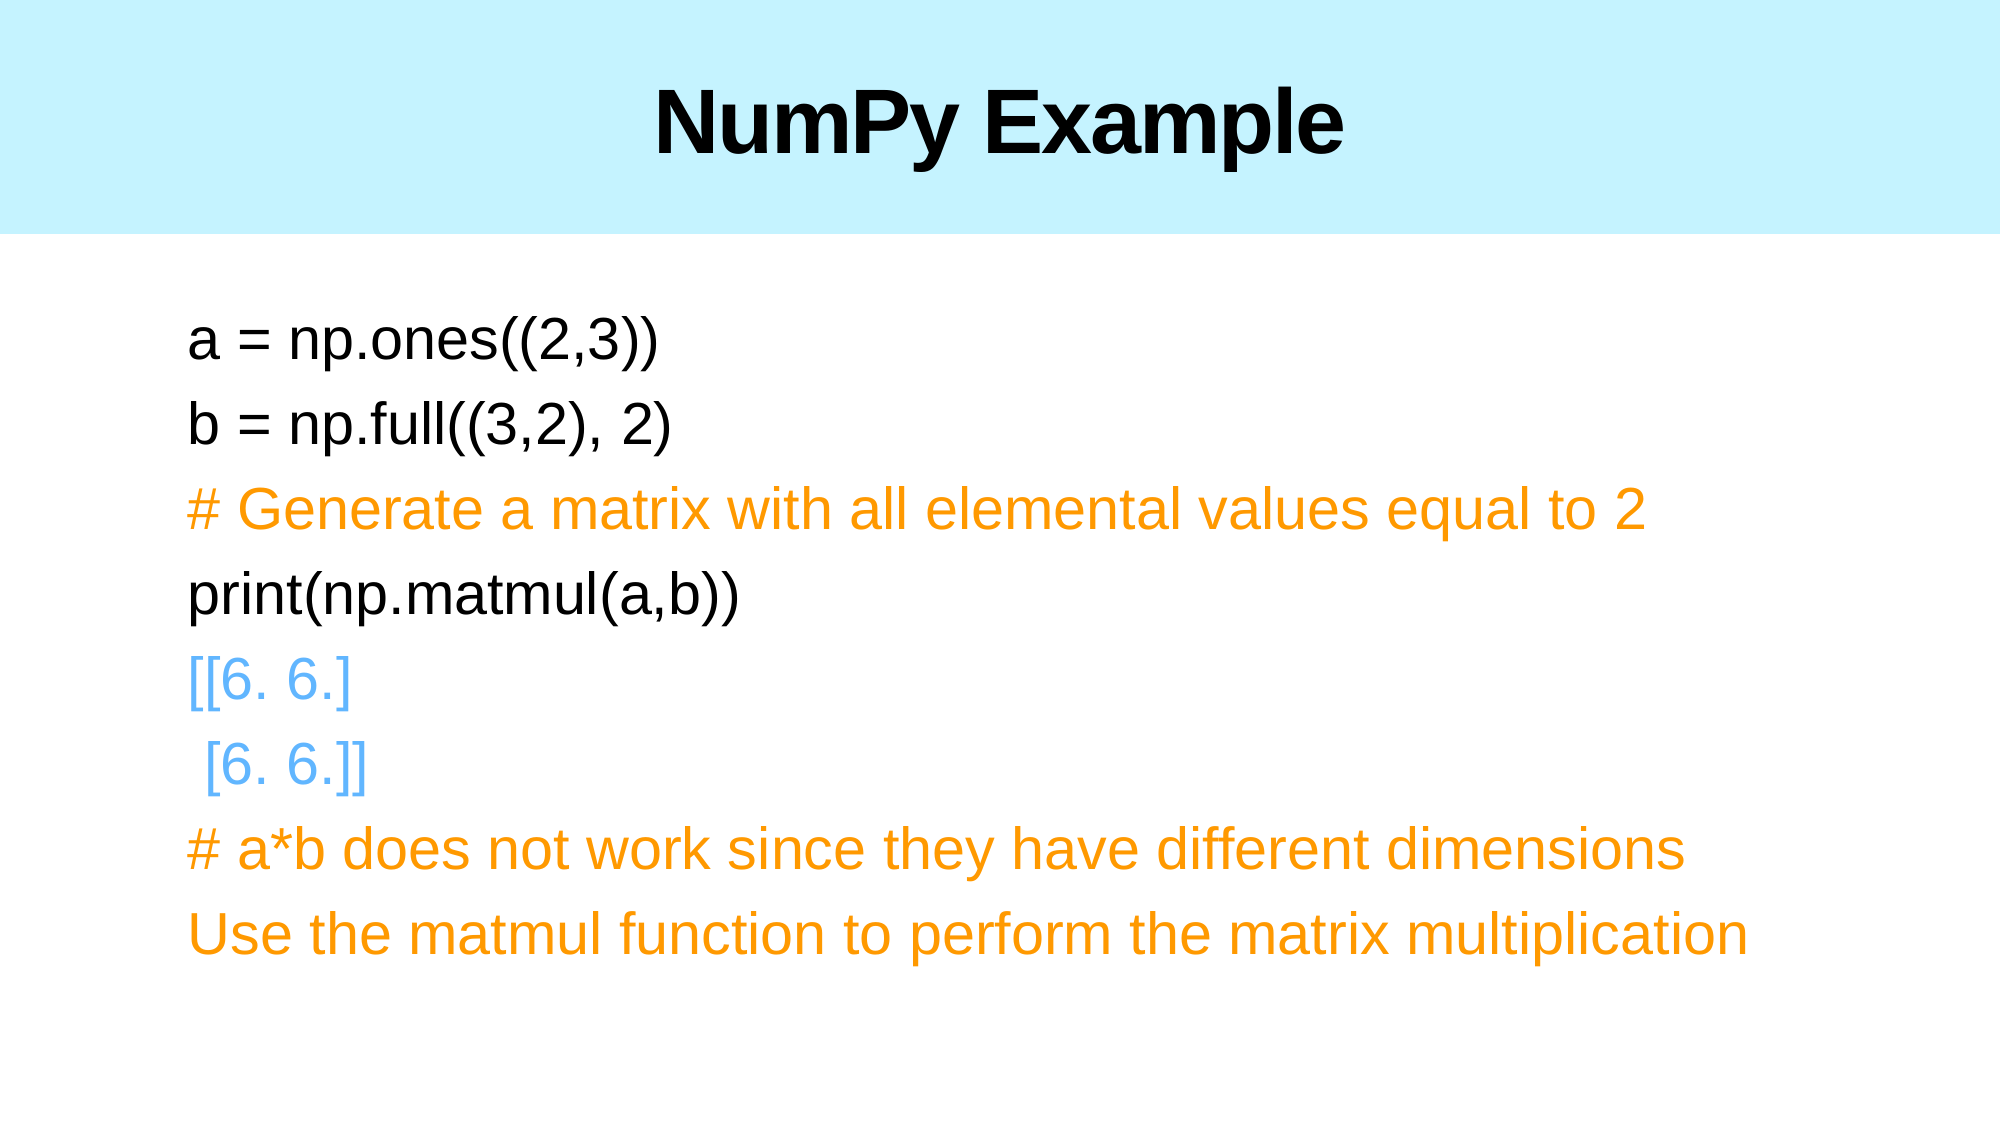

# NumPy Example
a = np.ones((2,3))
b = np.full((3,2), 2)
# Generate a matrix with all elemental values equal to 2
print(np.matmul(a,b))
[[6. 6.]
 [6. 6.]]
# a*b does not work since they have different dimensions
Use the matmul function to perform the matrix multiplication